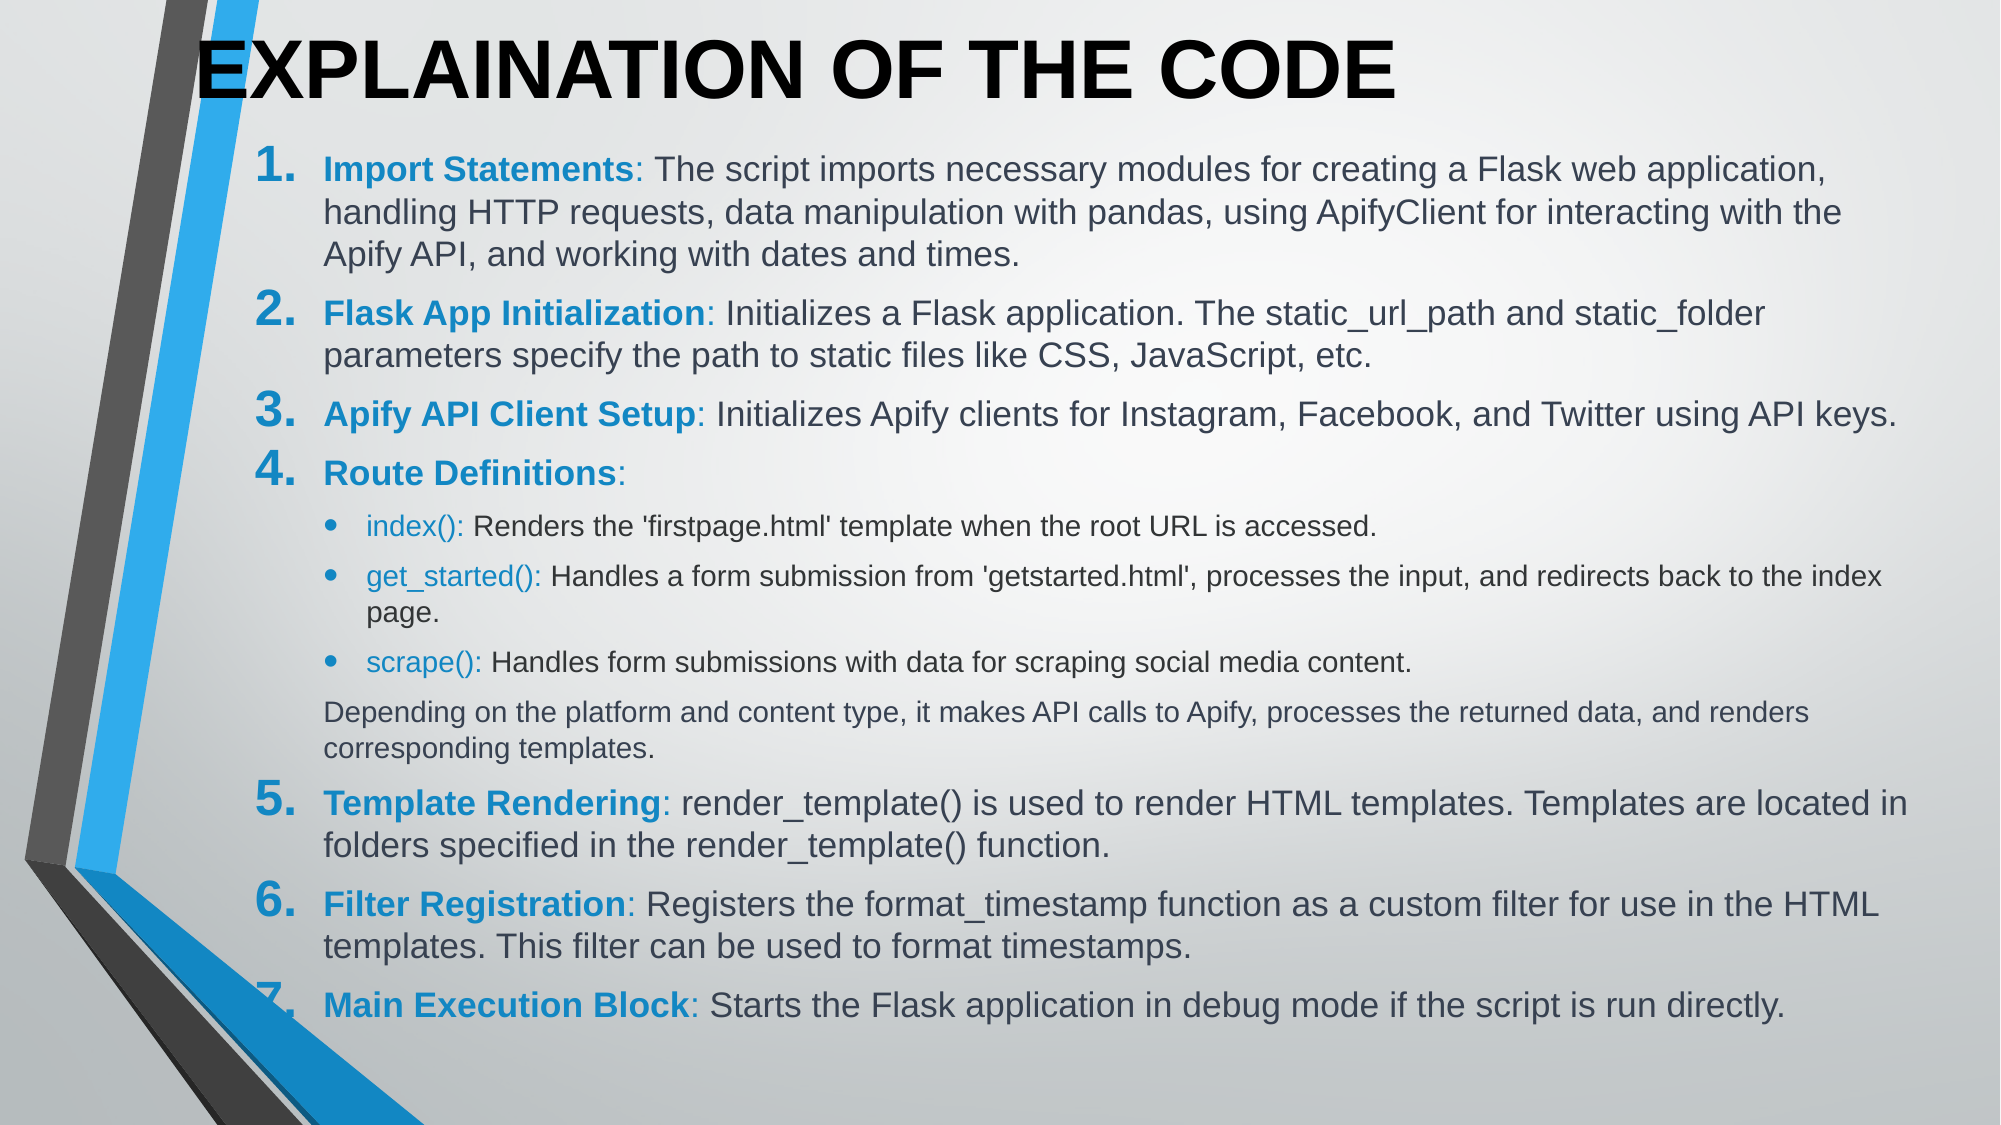

# EXPLAINATION OF THE CODE
Import Statements: The script imports necessary modules for creating a Flask web application, handling HTTP requests, data manipulation with pandas, using ApifyClient for interacting with the Apify API, and working with dates and times.
Flask App Initialization: Initializes a Flask application. The static_url_path and static_folder parameters specify the path to static files like CSS, JavaScript, etc.
Apify API Client Setup: Initializes Apify clients for Instagram, Facebook, and Twitter using API keys.
Route Definitions:
index(): Renders the 'firstpage.html' template when the root URL is accessed.
get_started(): Handles a form submission from 'getstarted.html', processes the input, and redirects back to the index page.
scrape(): Handles form submissions with data for scraping social media content.
Depending on the platform and content type, it makes API calls to Apify, processes the returned data, and renders corresponding templates.
Template Rendering: render_template() is used to render HTML templates. Templates are located in folders specified in the render_template() function.
Filter Registration: Registers the format_timestamp function as a custom filter for use in the HTML templates. This filter can be used to format timestamps.
Main Execution Block: Starts the Flask application in debug mode if the script is run directly.